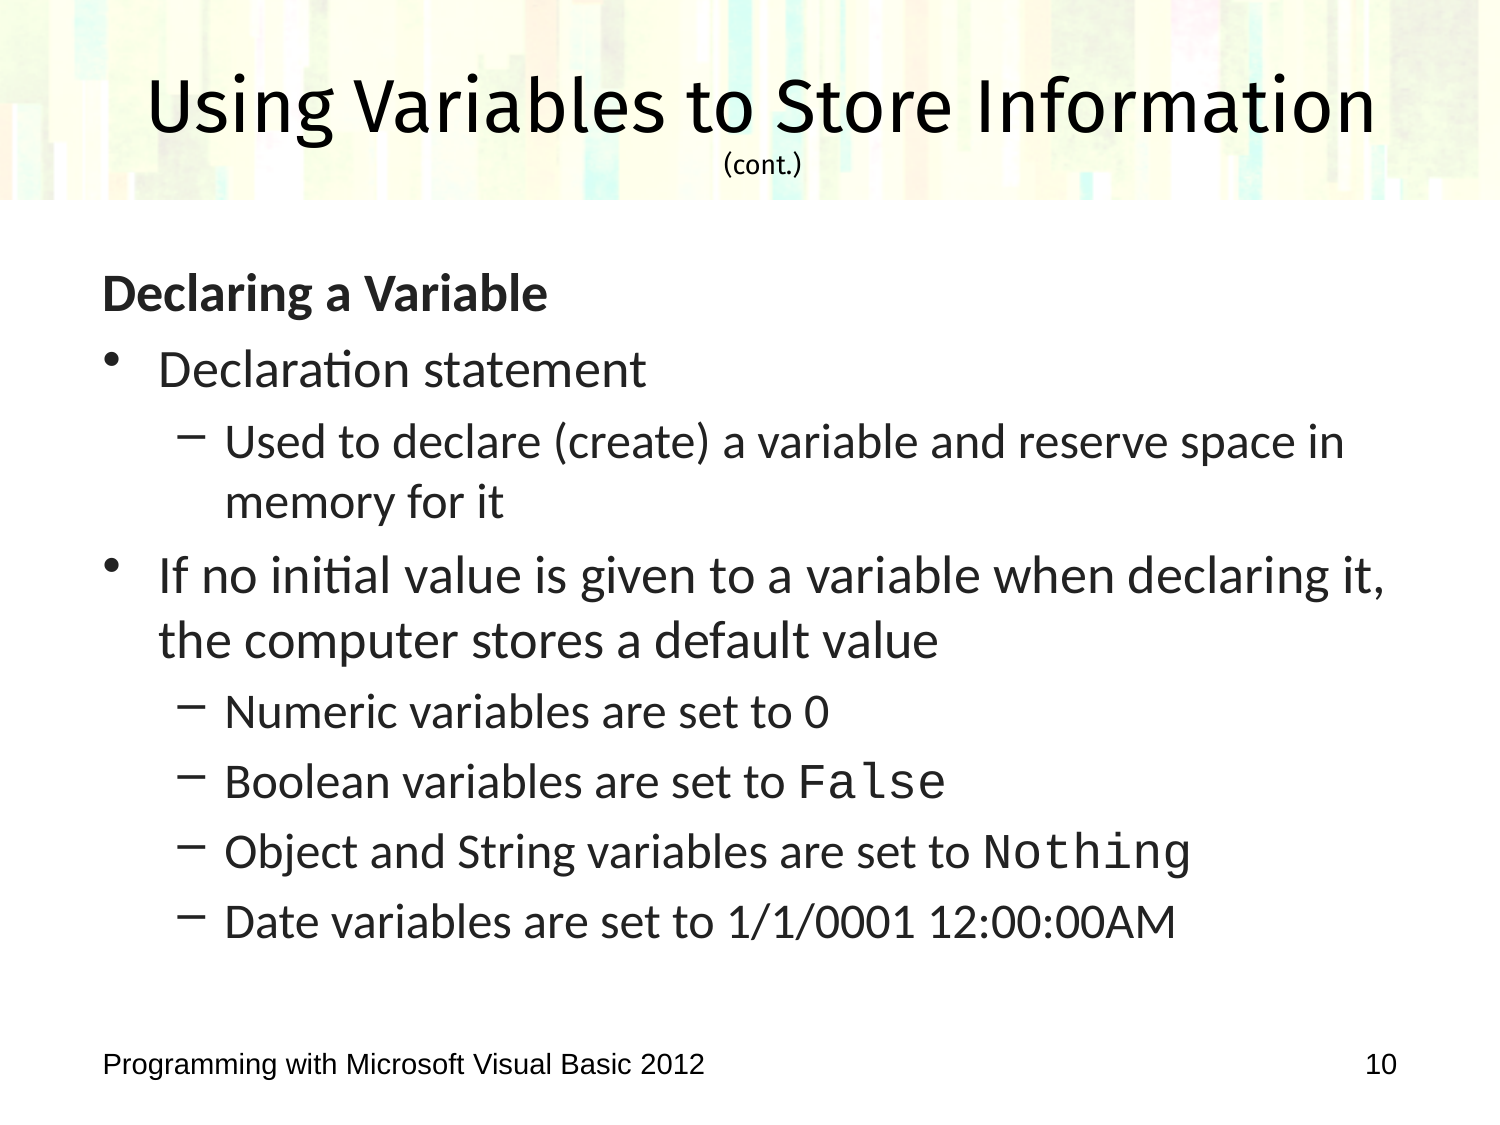

# Using Variables to Store Information (cont.)
Declaring a Variable
Declaration statement
Used to declare (create) a variable and reserve space in memory for it
If no initial value is given to a variable when declaring it, the computer stores a default value
Numeric variables are set to 0
Boolean variables are set to False
Object and String variables are set to Nothing
Date variables are set to 1/1/0001 12:00:00AM
Programming with Microsoft Visual Basic 2012
10